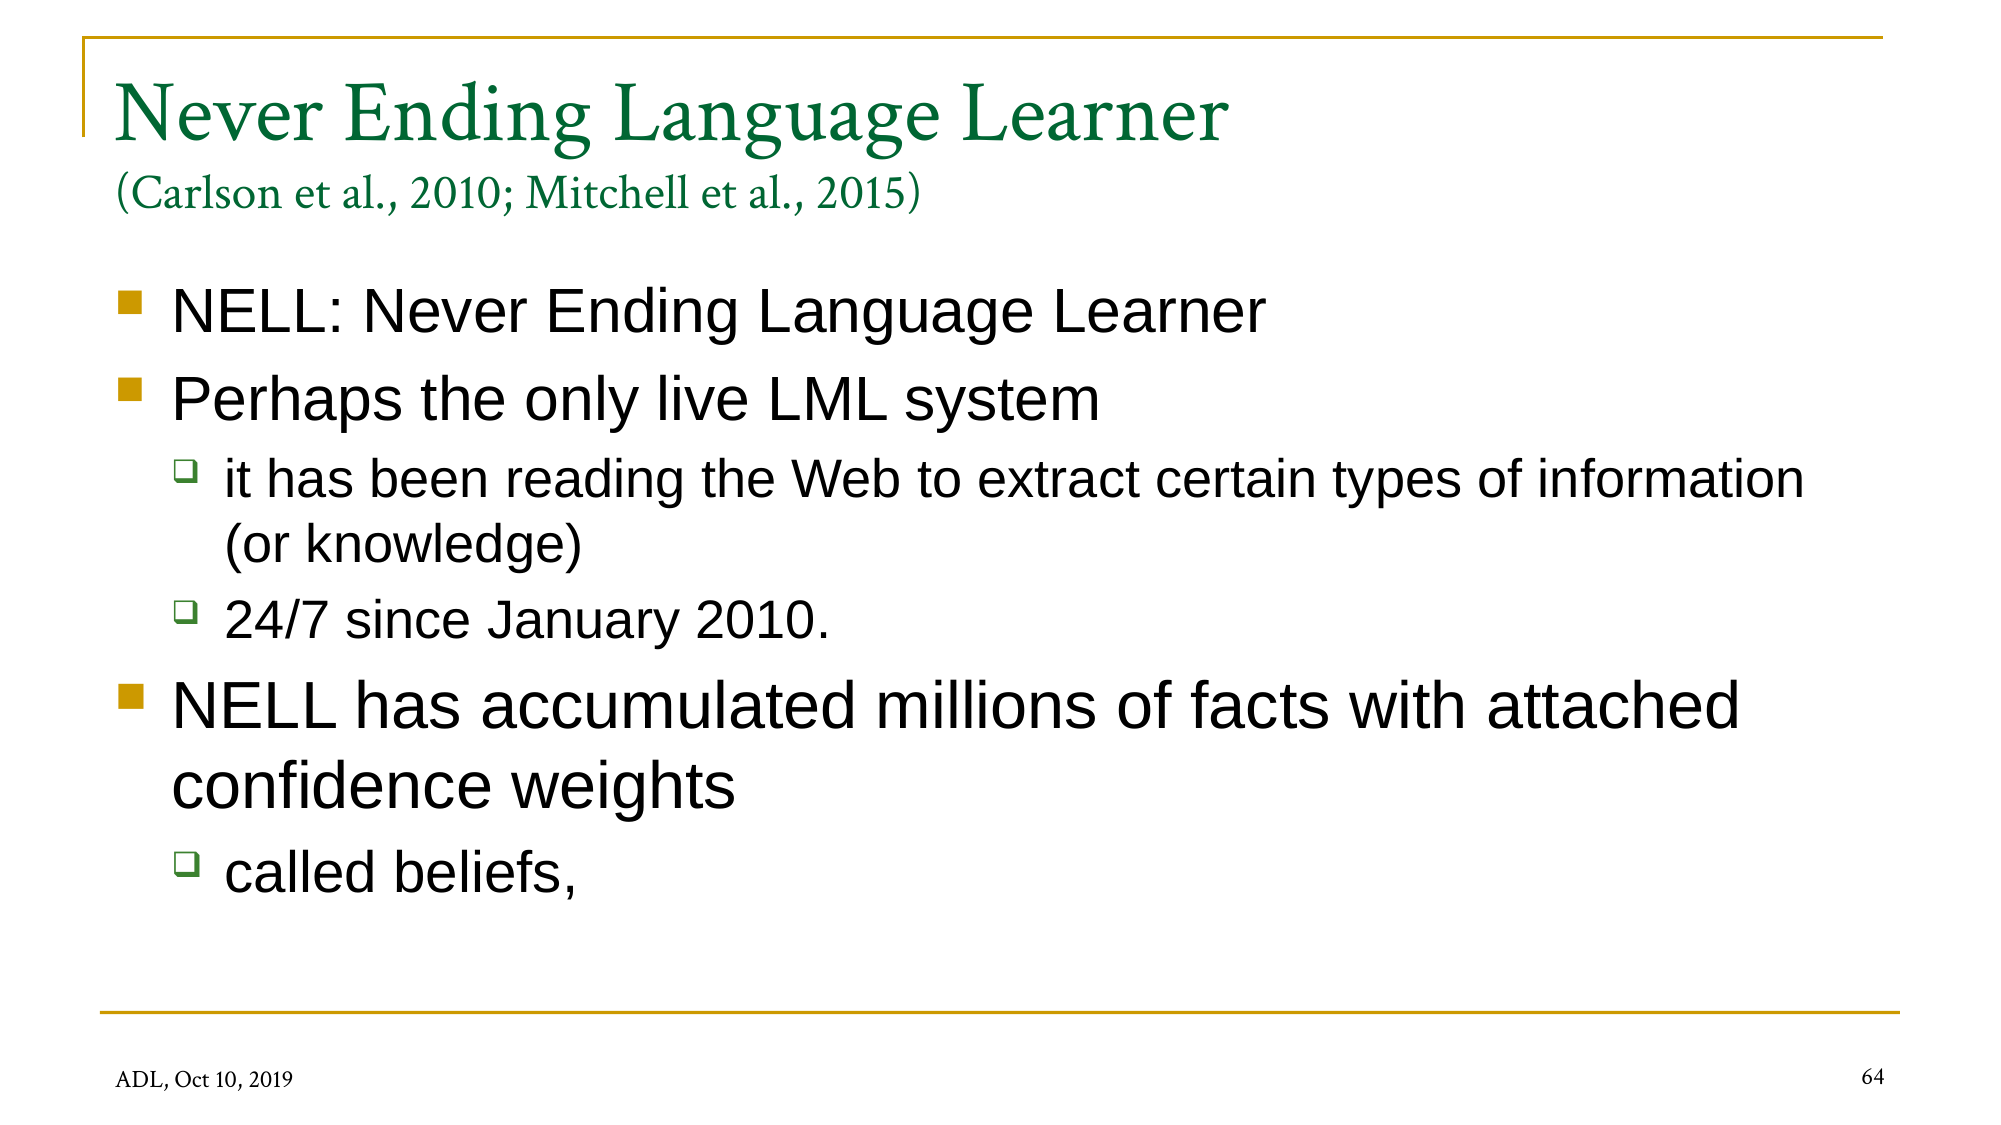

# Never Ending Language Learner (Carlson et al., 2010; Mitchell et al., 2015)
NELL: Never Ending Language Learner
Perhaps the only live LML system
it has been reading the Web to extract certain types of information (or knowledge)
24/7 since January 2010.
NELL has accumulated millions of facts with attached confidence weights
called beliefs,
64
ADL, Oct 10, 2019